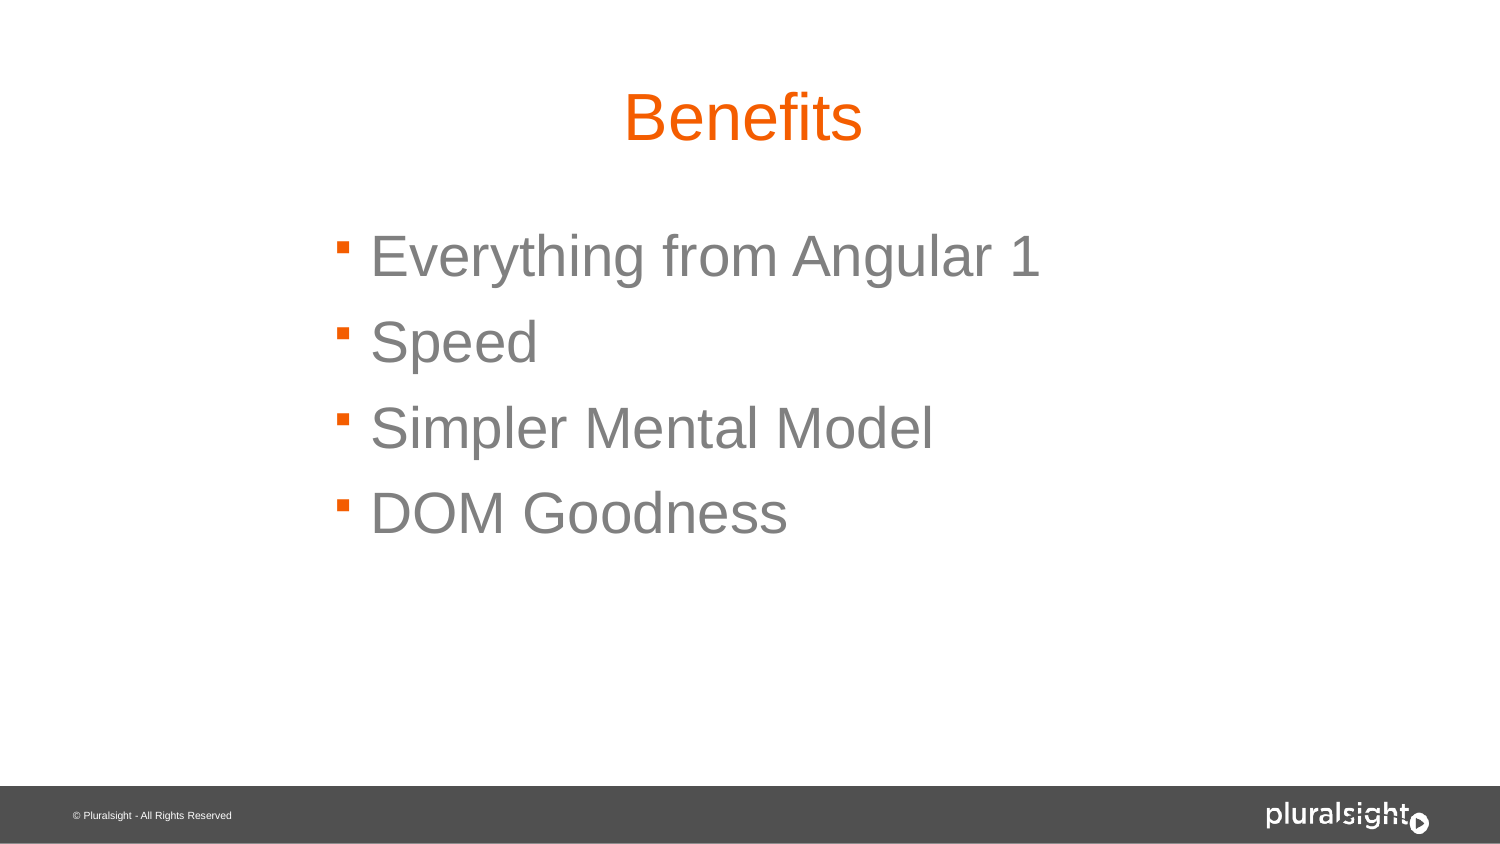

# Benefits
Everything from Angular 1
Speed
Simpler Mental Model
DOM Goodness